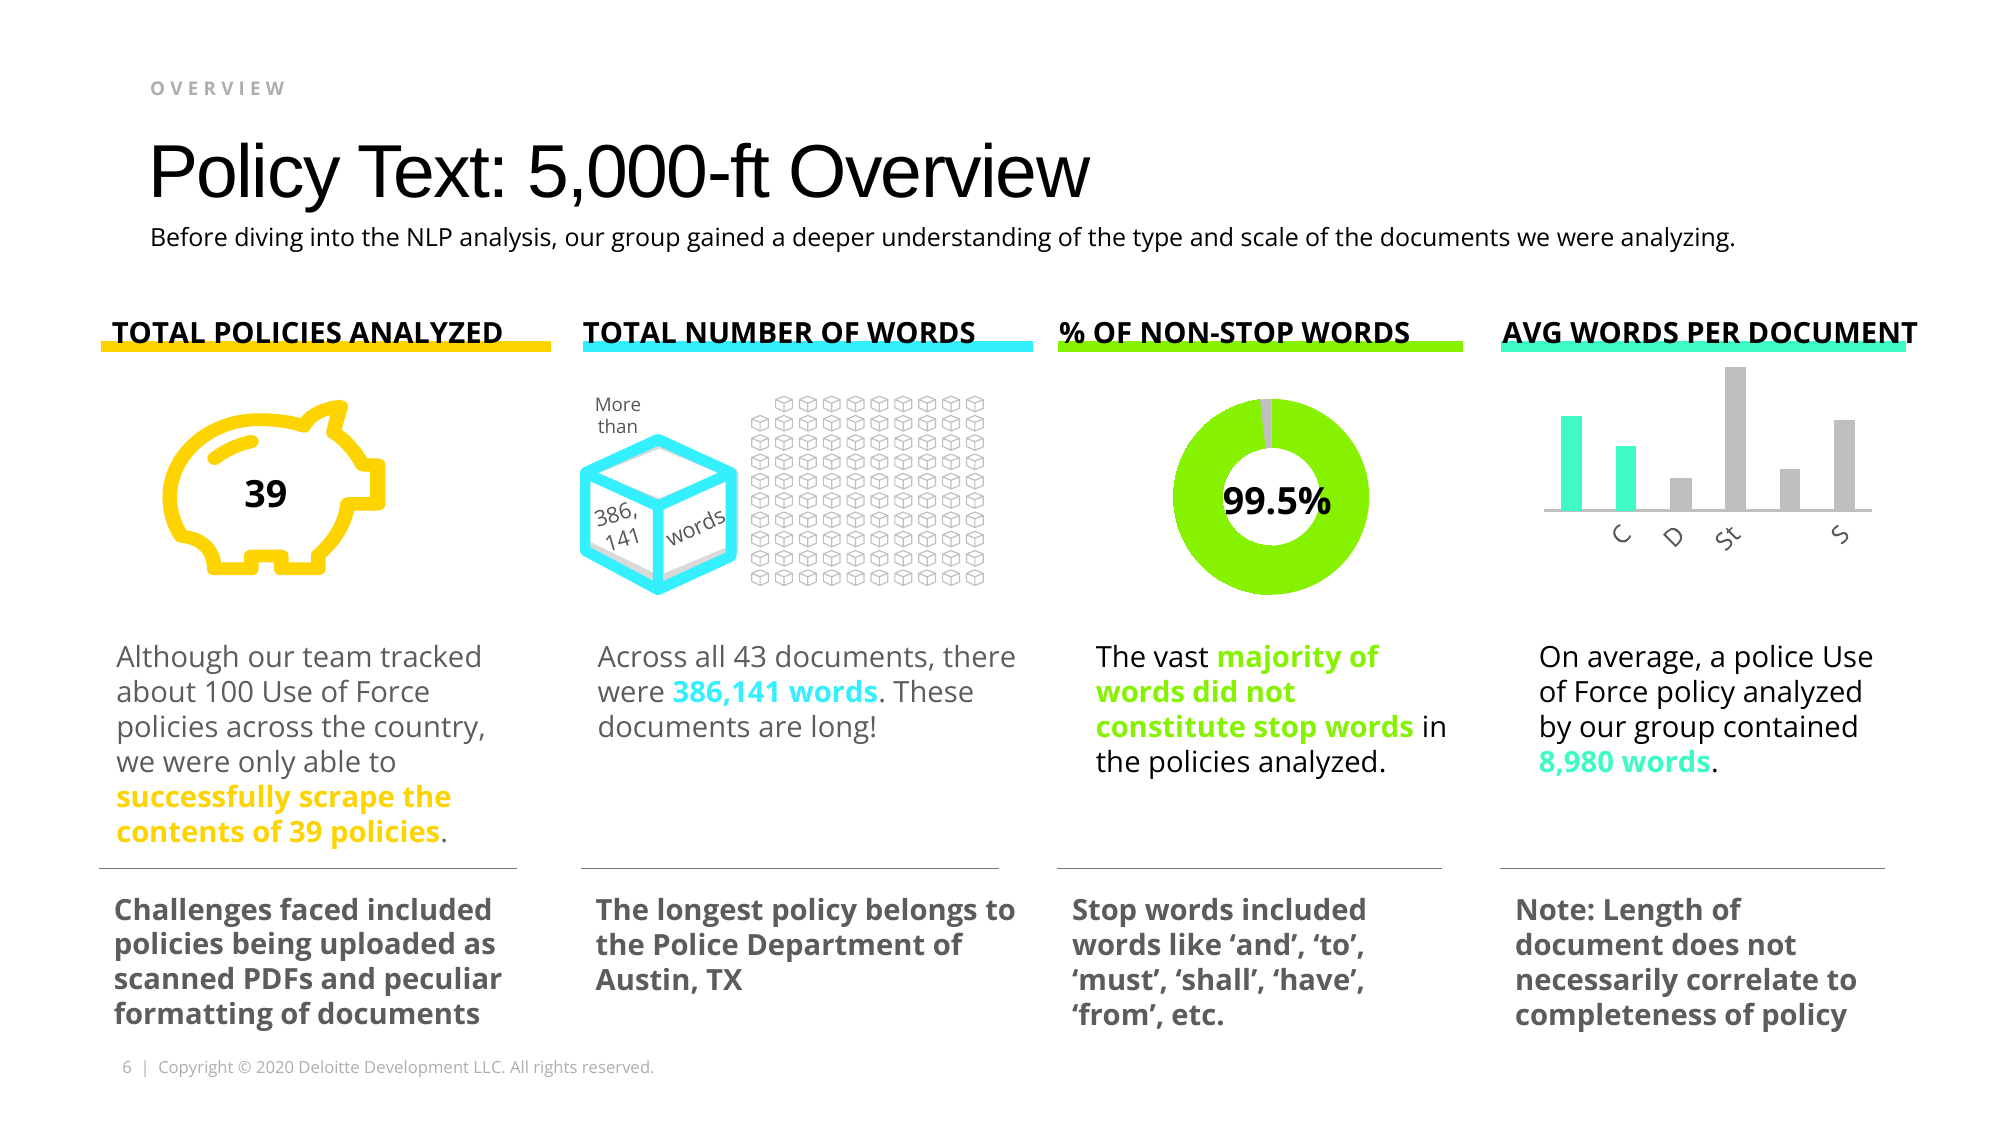

overview
# Policy Text: 5,000-ft Overview
Before diving into the NLP analysis, our group gained a deeper understanding of the type and scale of the documents we were analyzing.
TOTAL POLICIES ANALYZED
TOTAL NUMBER OF WORDS
% OF NON-STOP WORDS
AVG WORDS PER DOCUMENT

### Chart

| Category |  |
|---|---|
| Boston | 36000.0 |
| Chicago | 24527.0 |
| Dallas | 12364.0 |
| St. Paul | 54666.0 |
| Tucson | 16000.0 |
| Spokane | 34545.0 |

### Chart

| Category | Column1 |
|---|---|
|  | 0.27 |
|  | 0.26 |
|  | 0.01 |

More than

39
99.5%
386,
141
words
Although our team tracked about 100 Use of Force policies across the country, we were only able to successfully scrape the contents of 39 policies.
Across all 43 documents, there were 386,141 words. These documents are long!
The vast majority of words did not constitute stop words in the policies analyzed.
On average, a police Use of Force policy analyzed by our group contained 8,980 words.
Challenges faced included policies being uploaded as scanned PDFs and peculiar formatting of documents
The longest policy belongs to the Police Department of Austin, TX
Stop words included words like ‘and’, ‘to’, ‘must’, ‘shall’, ‘have’, ‘from’, etc.
Note: Length of document does not necessarily correlate to completeness of policy